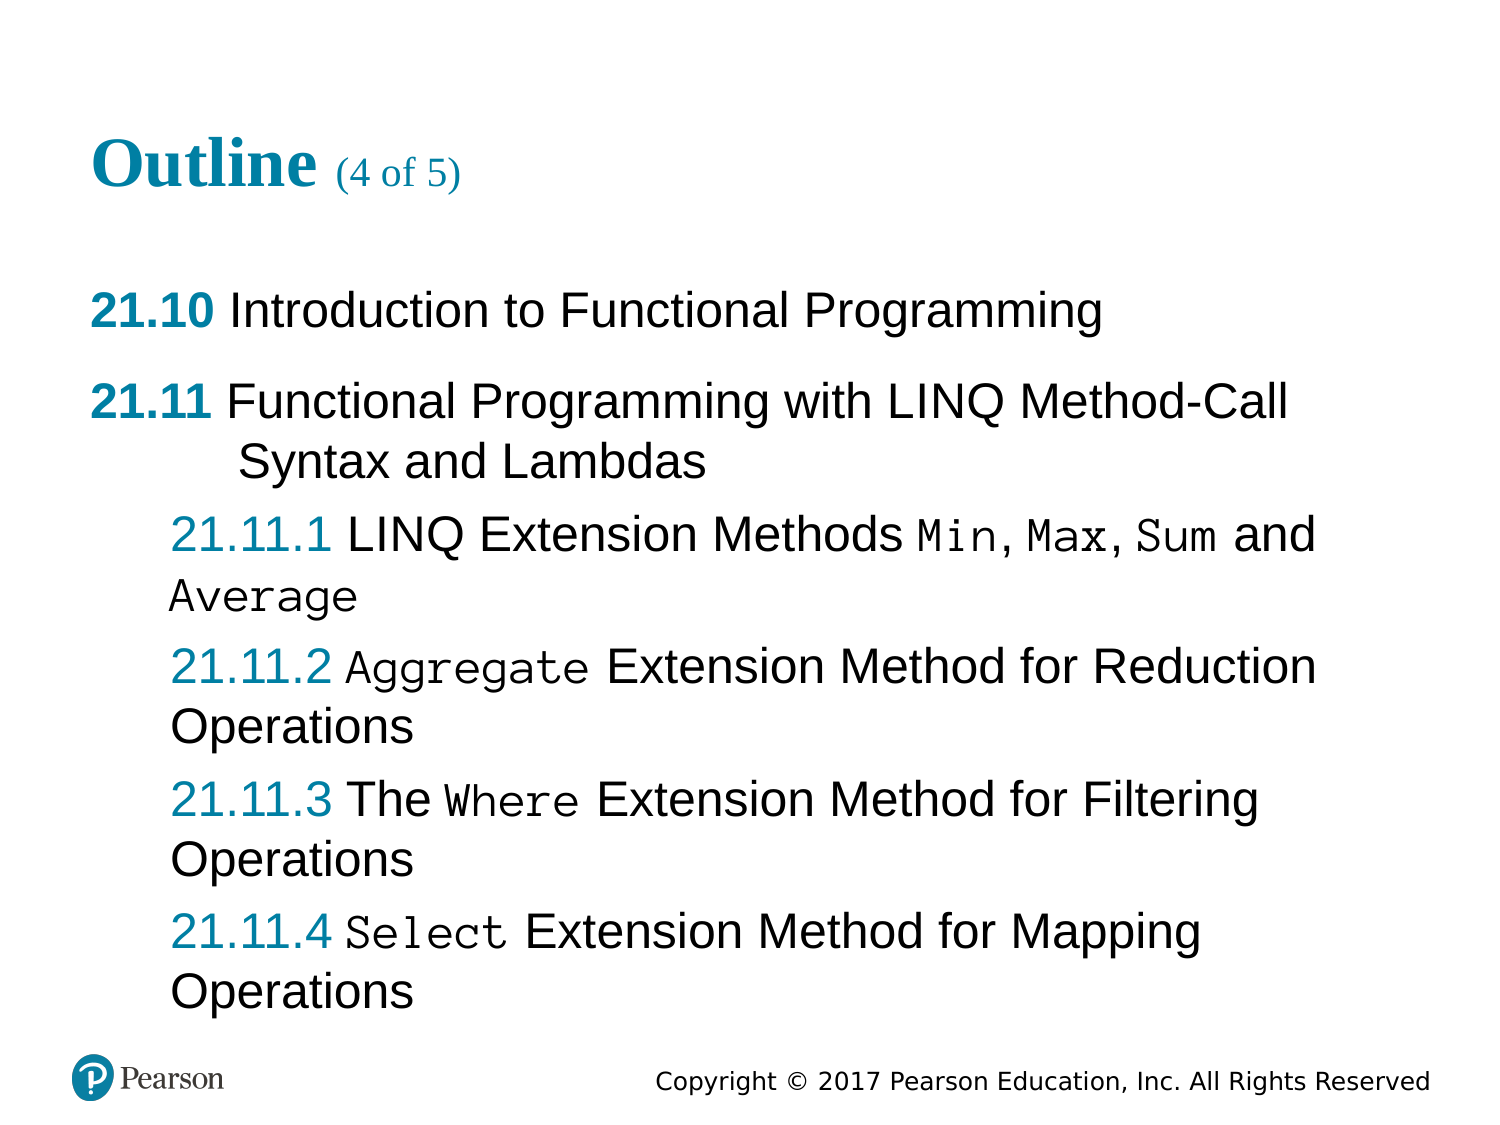

# Outline (4 of 5)
21.10 Introduction to Functional Programming
21.11 Functional Programming with L I N Q Method-Call Syntax and Lambdas
21.11.1 L I N Q Extension Methods Min, Max, Sum and Average
21.11.2 Aggregate Extension Method for Reduction Operations
21.11.3 The Where Extension Method for Filtering Operations
21.11.4 Select Extension Method for Mapping Operations